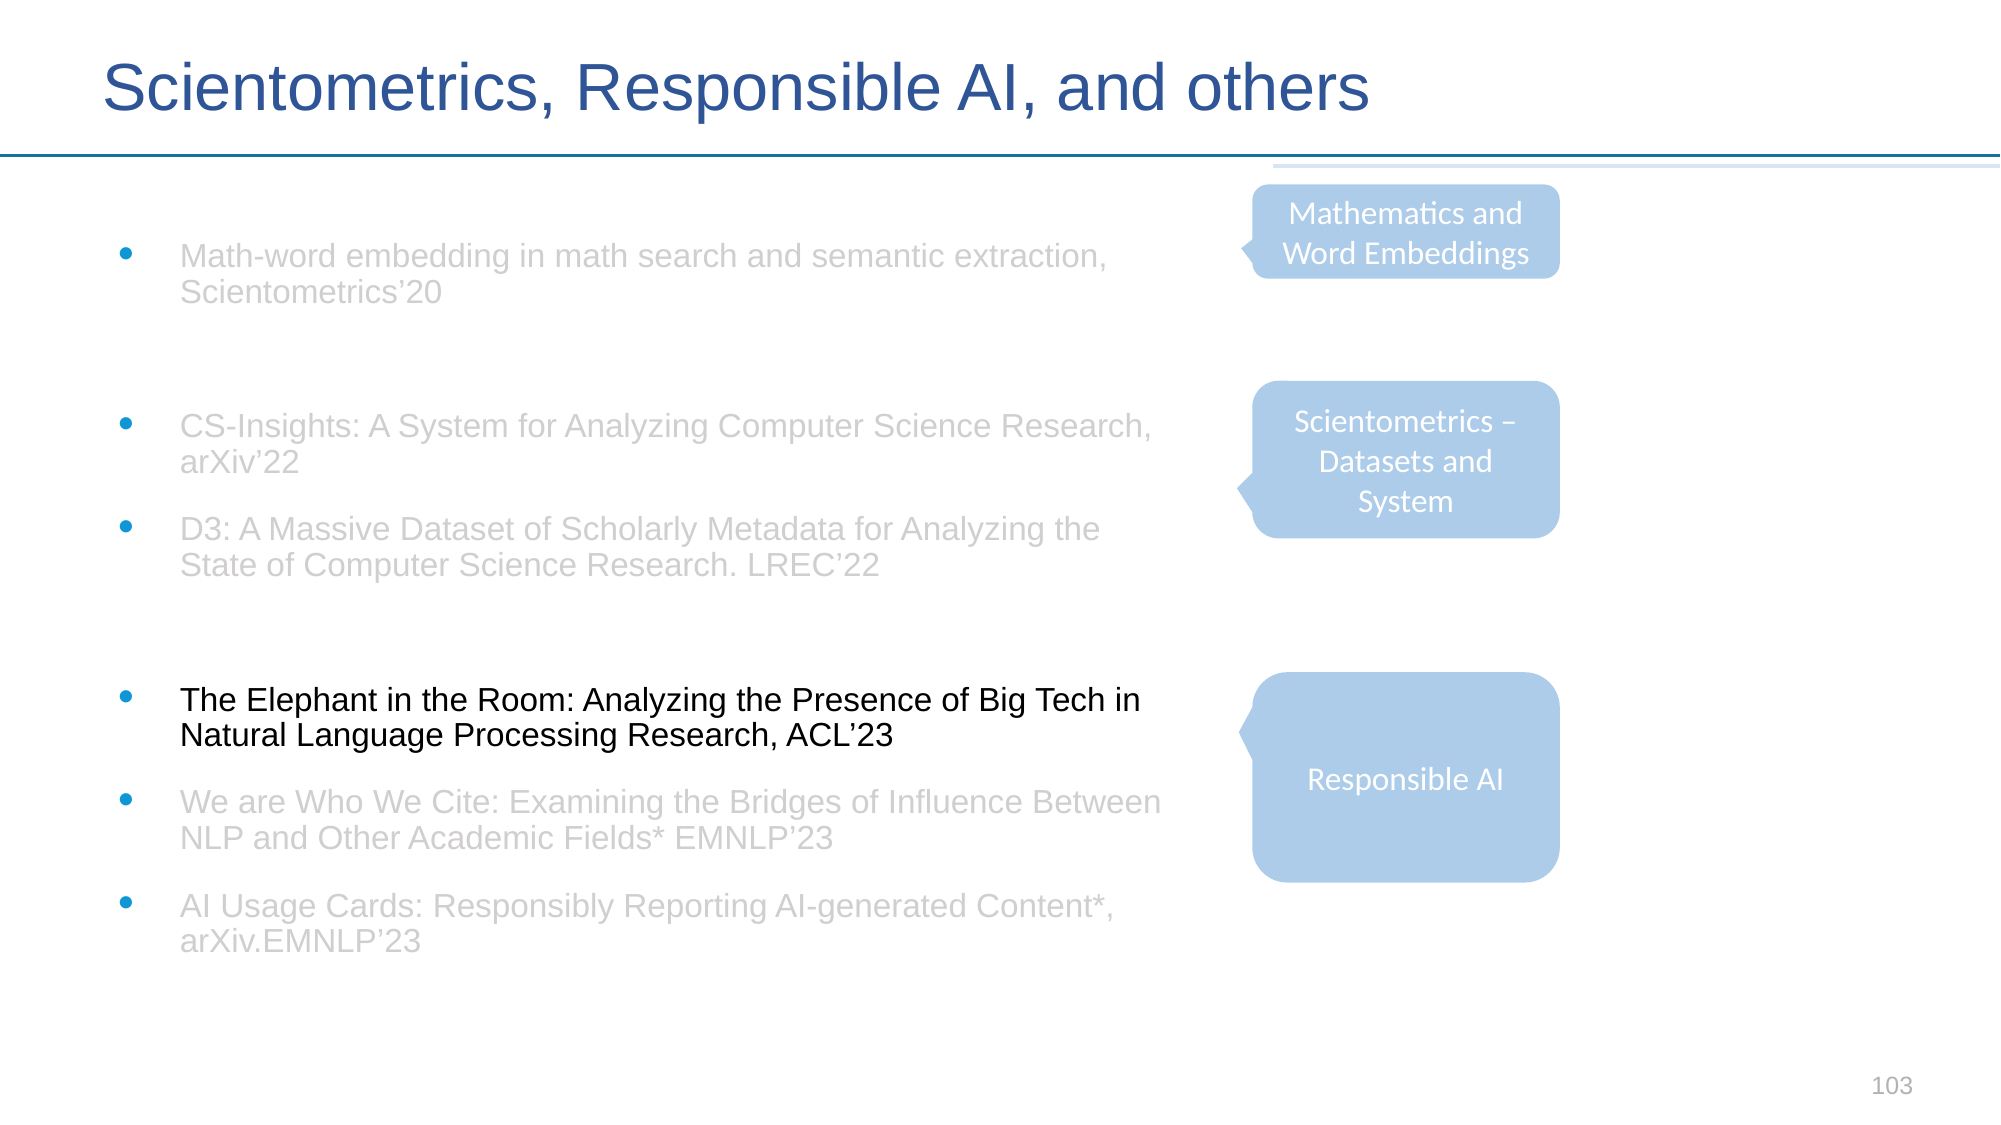

# Scientometrics, Responsible AI, and others
Mathematics and Word Embeddings
Math-word embedding in math search and semantic extraction, Scientometrics’20

CS-Insights: A System for Analyzing Computer Science Research, arXiv’22
D3: A Massive Dataset of Scholarly Metadata for Analyzing the State of Computer Science Research. LREC’22

The Elephant in the Room: Analyzing the Presence of Big Tech in Natural Language Processing Research, ACL’23
We are Who We Cite: Examining the Bridges of Influence Between NLP and Other Academic Fields* EMNLP’23
AI Usage Cards: Responsibly Reporting AI-generated Content*, arXiv.EMNLP’23
Scientometrics – Datasets and System
Responsible AI
103